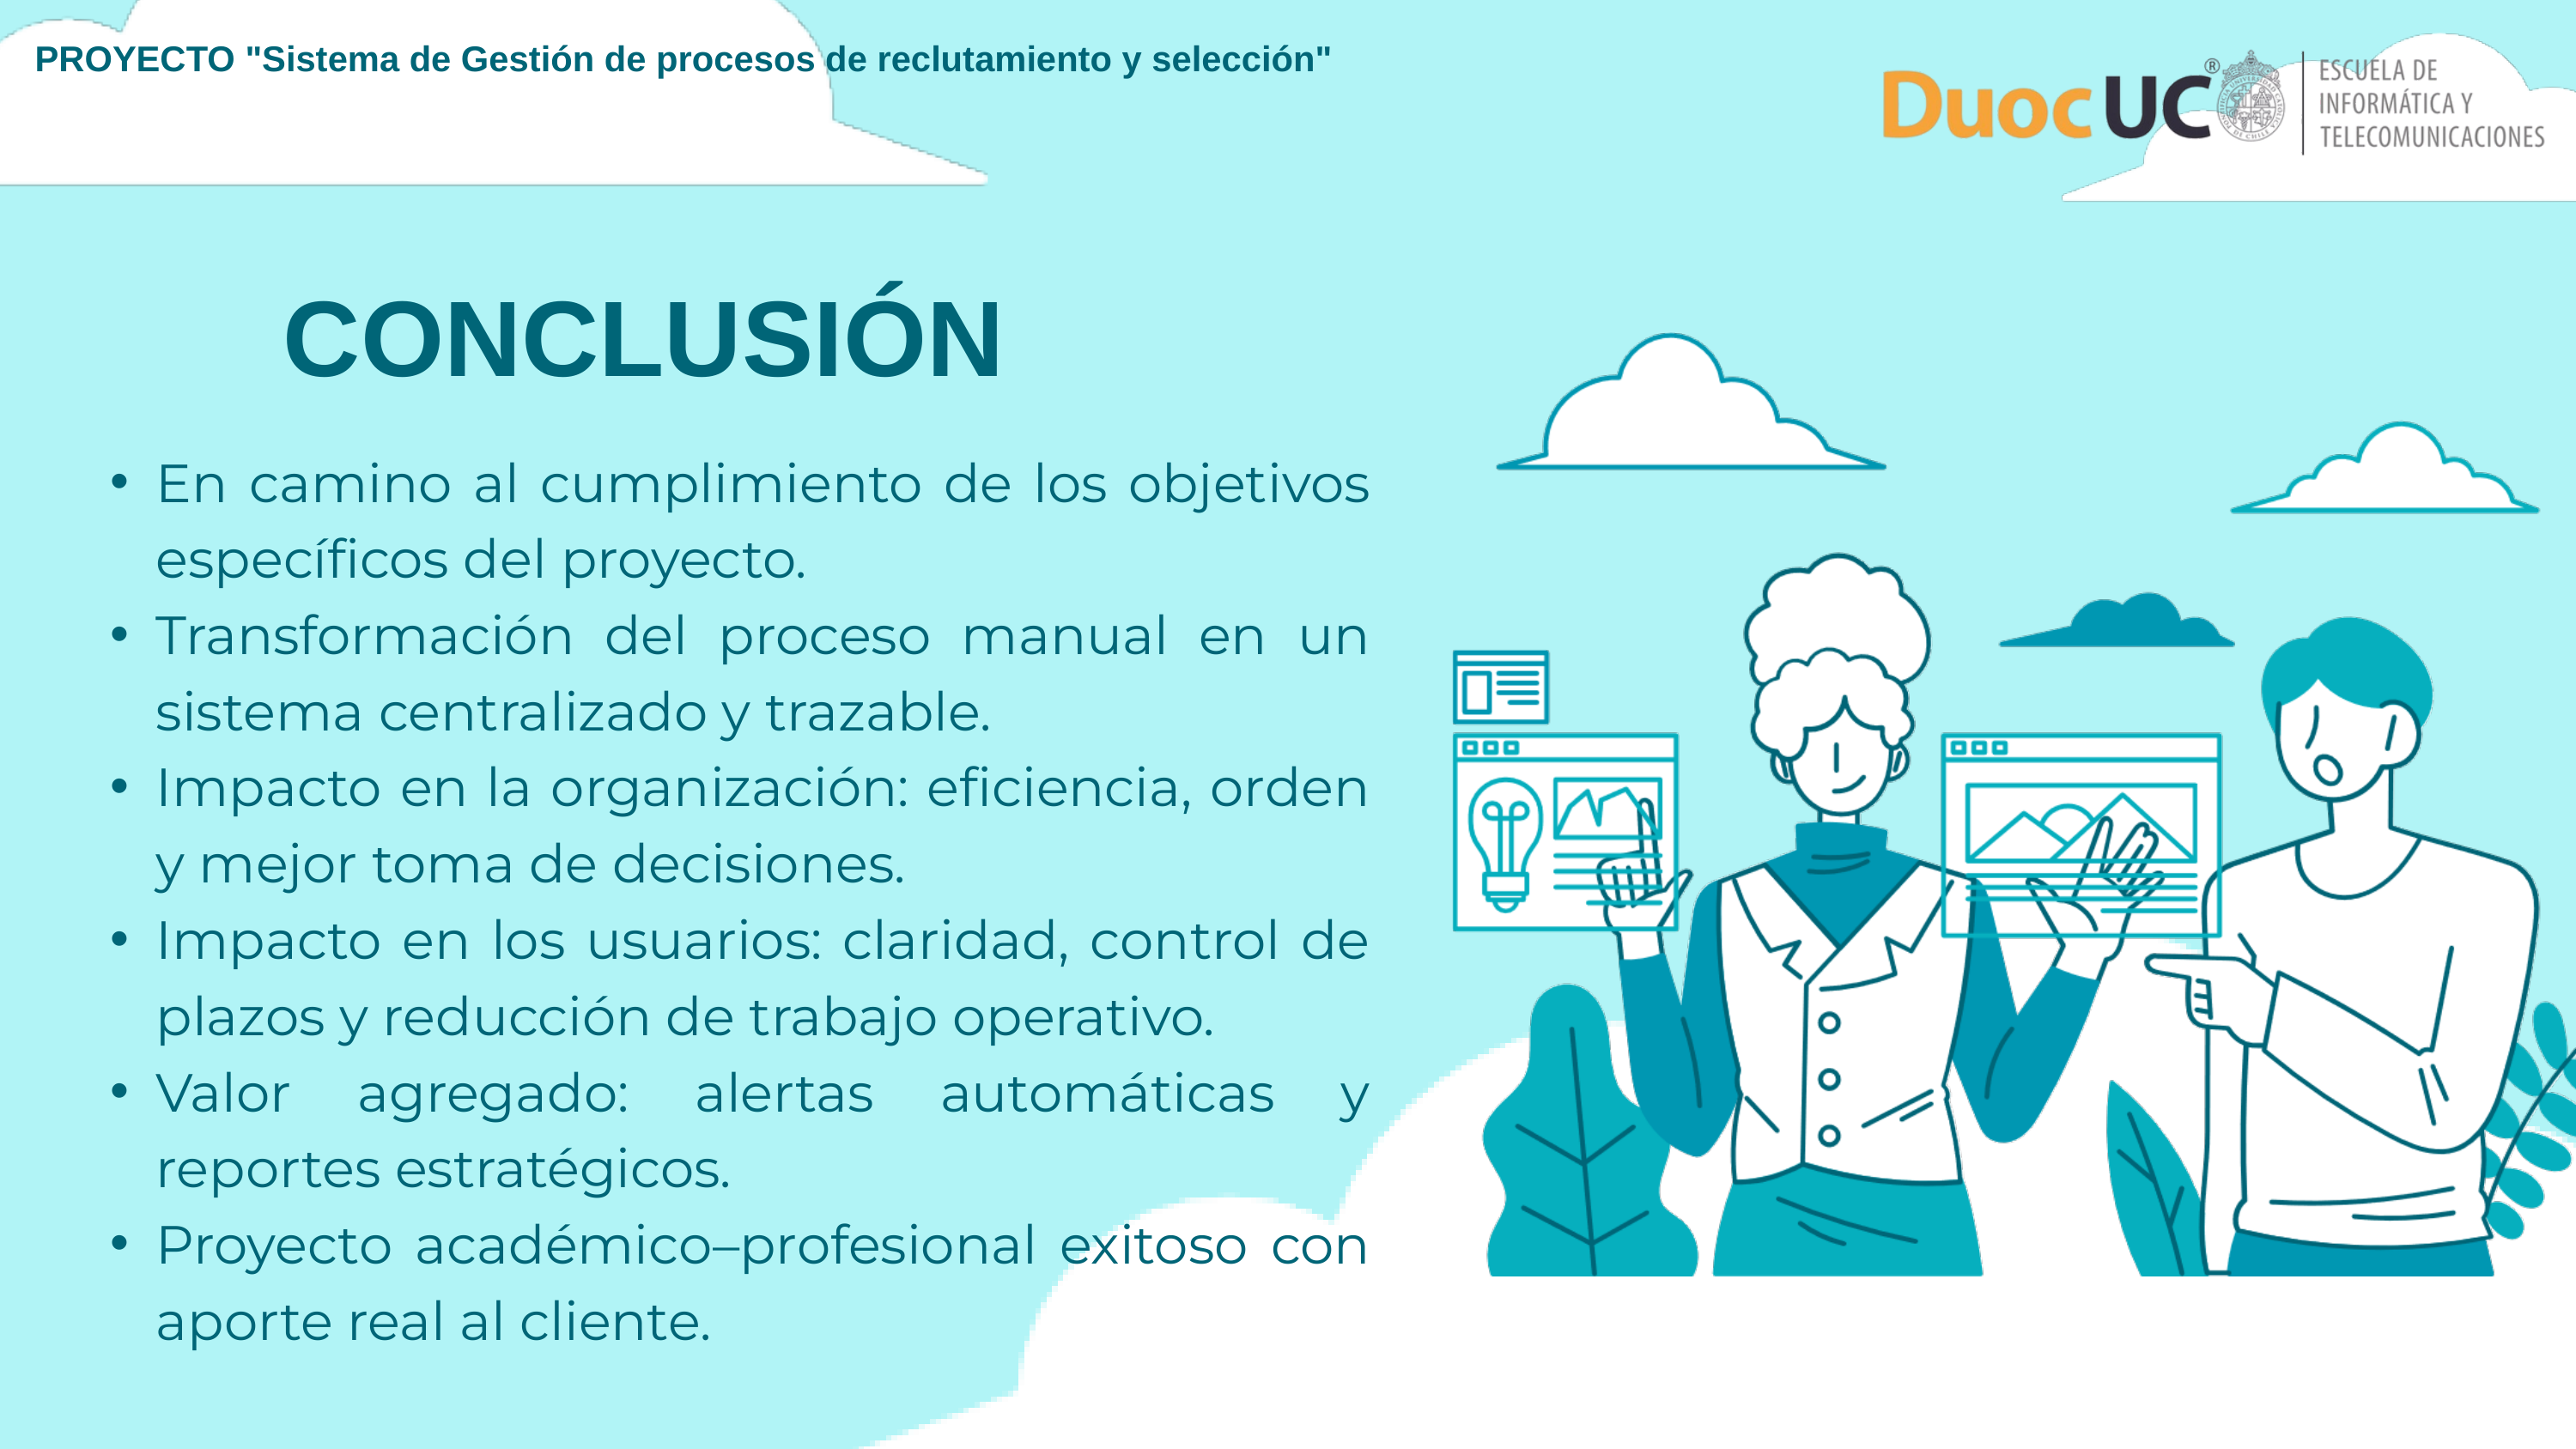

PROYECTO "Sistema de Gestión de procesos de reclutamiento y selección"

CONCLUSIÓN

En camino al cumplimiento de los objetivos específicos del proyecto.
Transformación del proceso manual en un sistema centralizado y trazable.
Impacto en la organización: eficiencia, orden y mejor toma de decisiones.
Impacto en los usuarios: claridad, control de plazos y reducción de trabajo operativo.
Valor agregado: alertas automáticas y reportes estratégicos.
Proyecto académico–profesional exitoso con aporte real al cliente.